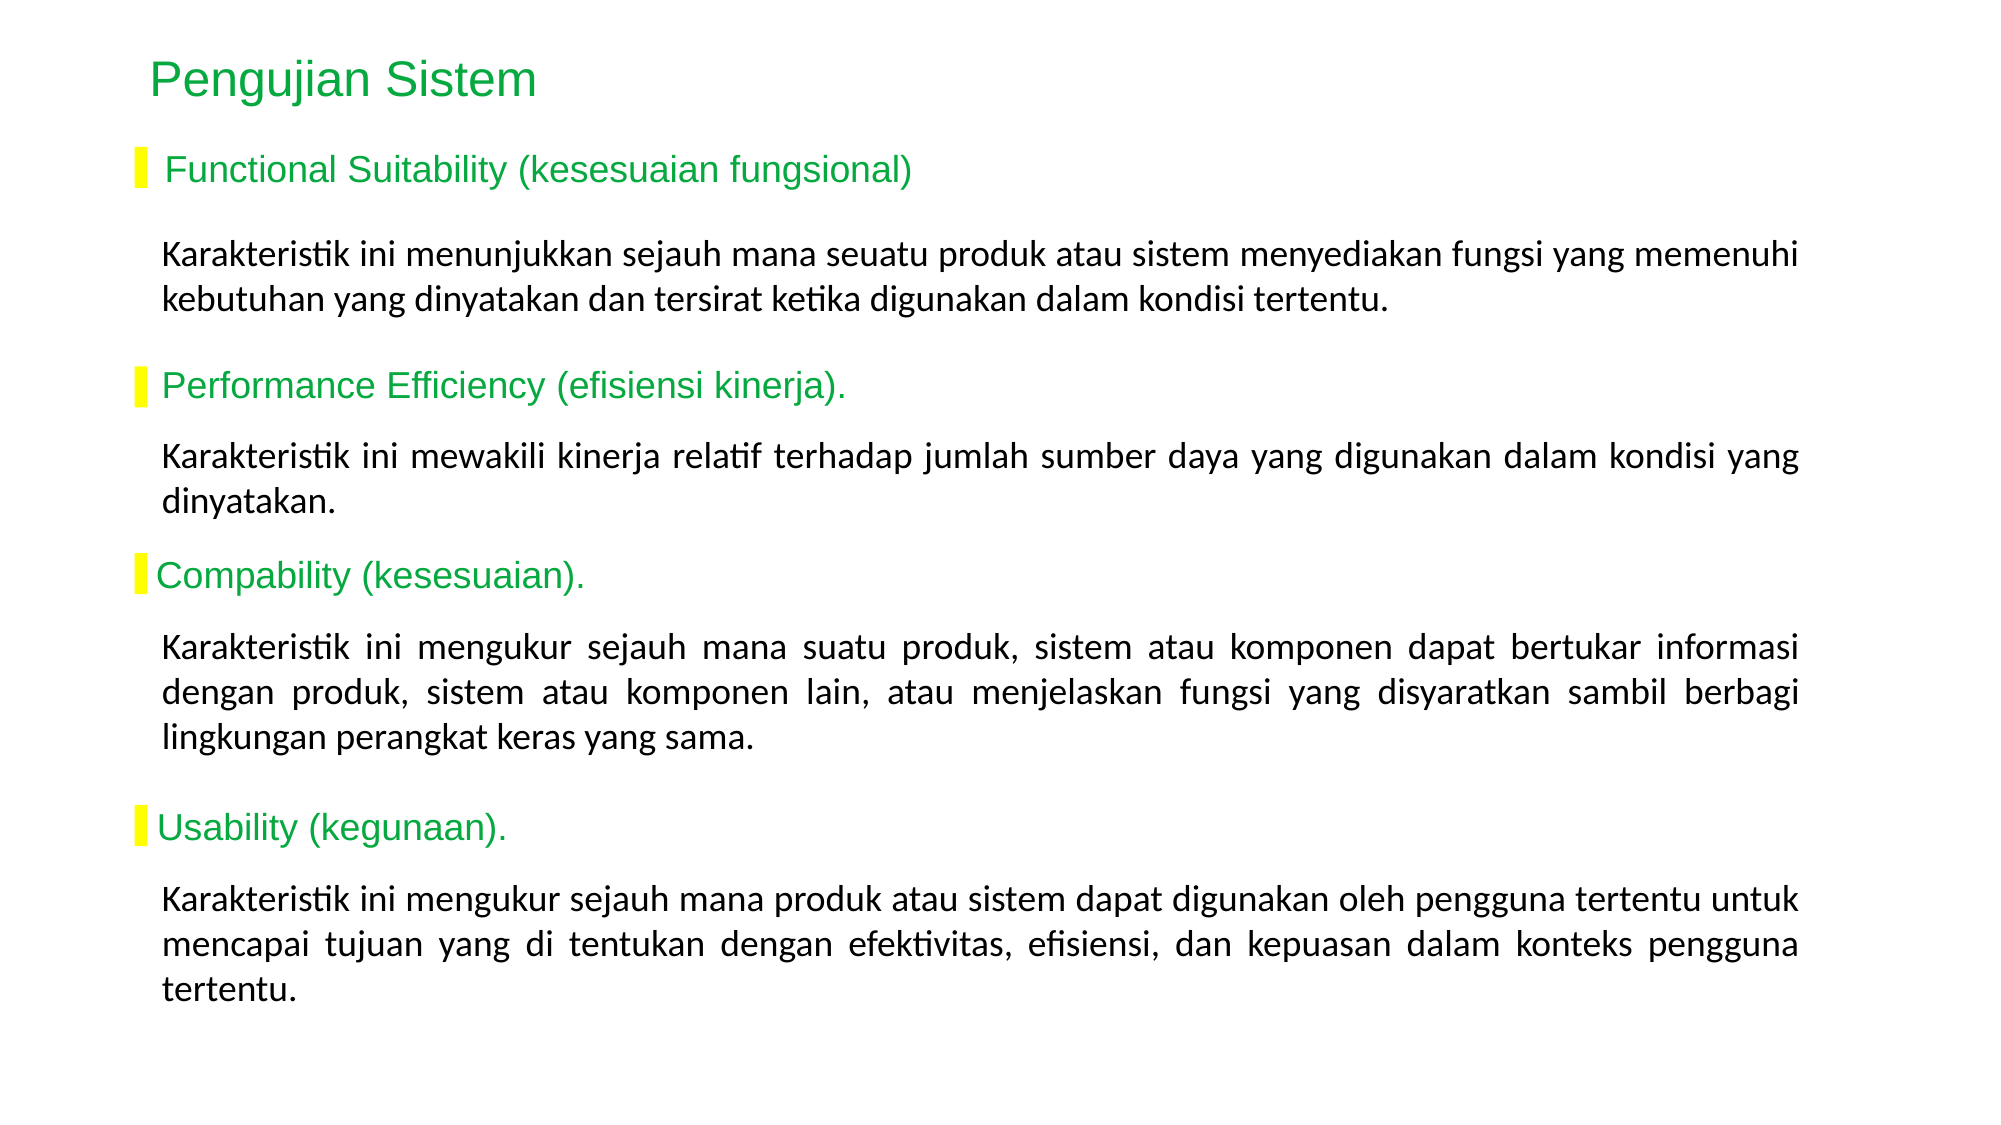

Pengujian Sistem
Functional Suitability (kesesuaian fungsional)

Karakteristik ini menunjukkan sejauh mana seuatu produk atau sistem menyediakan fungsi yang memenuhi kebutuhan yang dinyatakan dan tersirat ketika digunakan dalam kondisi tertentu.
Performance Efficiency (efisiensi kinerja).

Karakteristik ini mewakili kinerja relatif terhadap jumlah sumber daya yang digunakan dalam kondisi yang dinyatakan.
Compability (kesesuaian).

Karakteristik ini mengukur sejauh mana suatu produk, sistem atau komponen dapat bertukar informasi dengan produk, sistem atau komponen lain, atau menjelaskan fungsi yang disyaratkan sambil berbagi lingkungan perangkat keras yang sama.
Usability (kegunaan).

Karakteristik ini mengukur sejauh mana produk atau sistem dapat digunakan oleh pengguna tertentu untuk mencapai tujuan yang di tentukan dengan efektivitas, efisiensi, dan kepuasan dalam konteks pengguna tertentu.